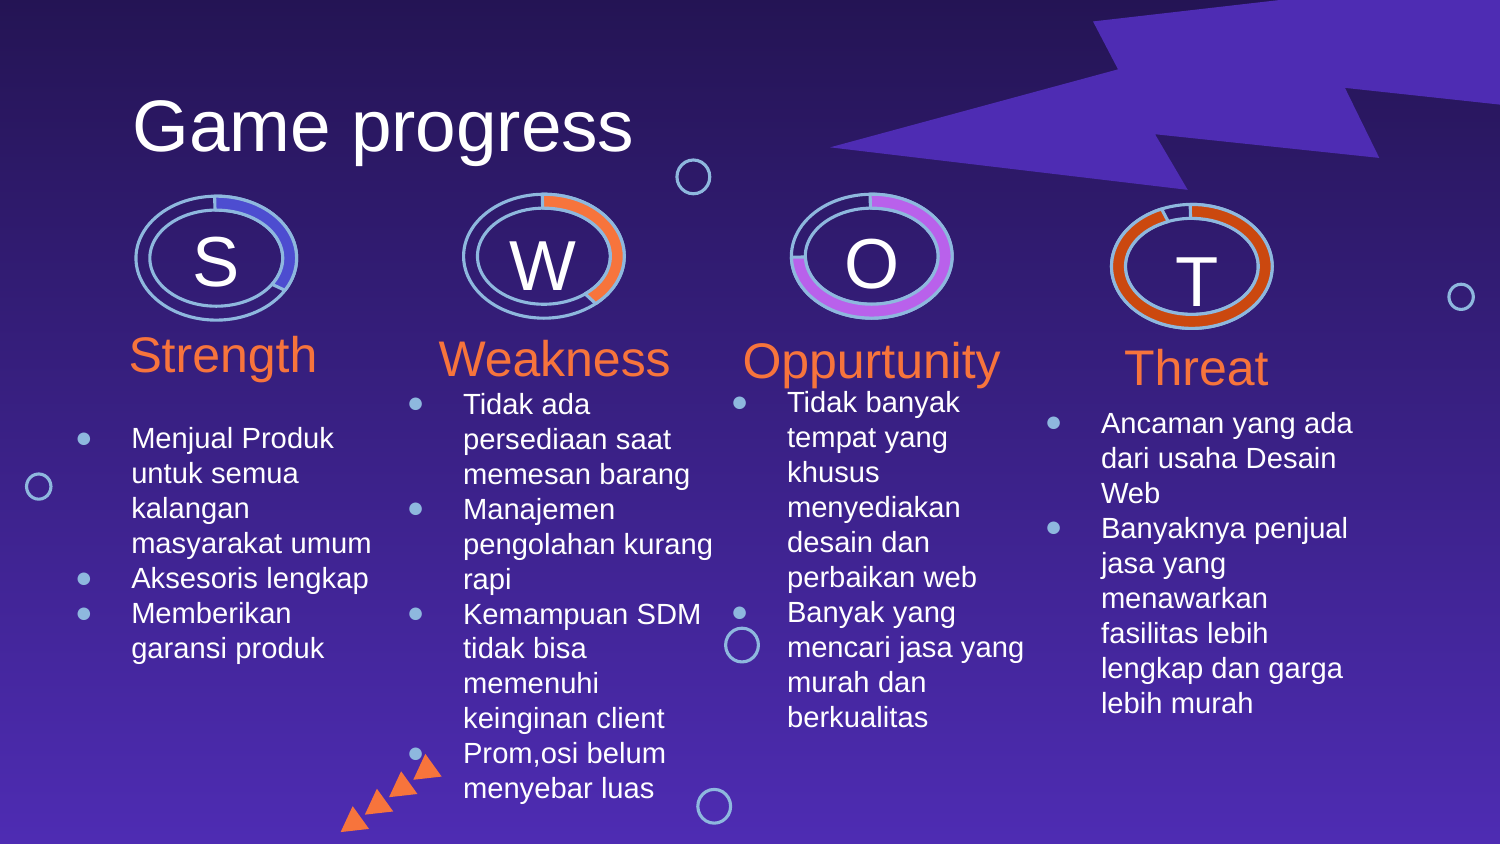

Game progress

# S
O
W
T
Strength
Oppurtunity
Weakness
Threat
Tidak banyak tempat yang khusus menyediakan desain dan perbaikan web
Banyak yang mencari jasa yang murah dan berkualitas
Tidak ada persediaan saat memesan barang
Manajemen pengolahan kurang rapi
Kemampuan SDM tidak bisa memenuhi keinginan client
Prom,osi belum menyebar luas
Menjual Produk untuk semua kalangan masyarakat umum
Aksesoris lengkap
Memberikan garansi produk

Ancaman yang ada dari usaha Desain Web
Banyaknya penjual jasa yang menawarkan fasilitas lebih lengkap dan garga lebih murah